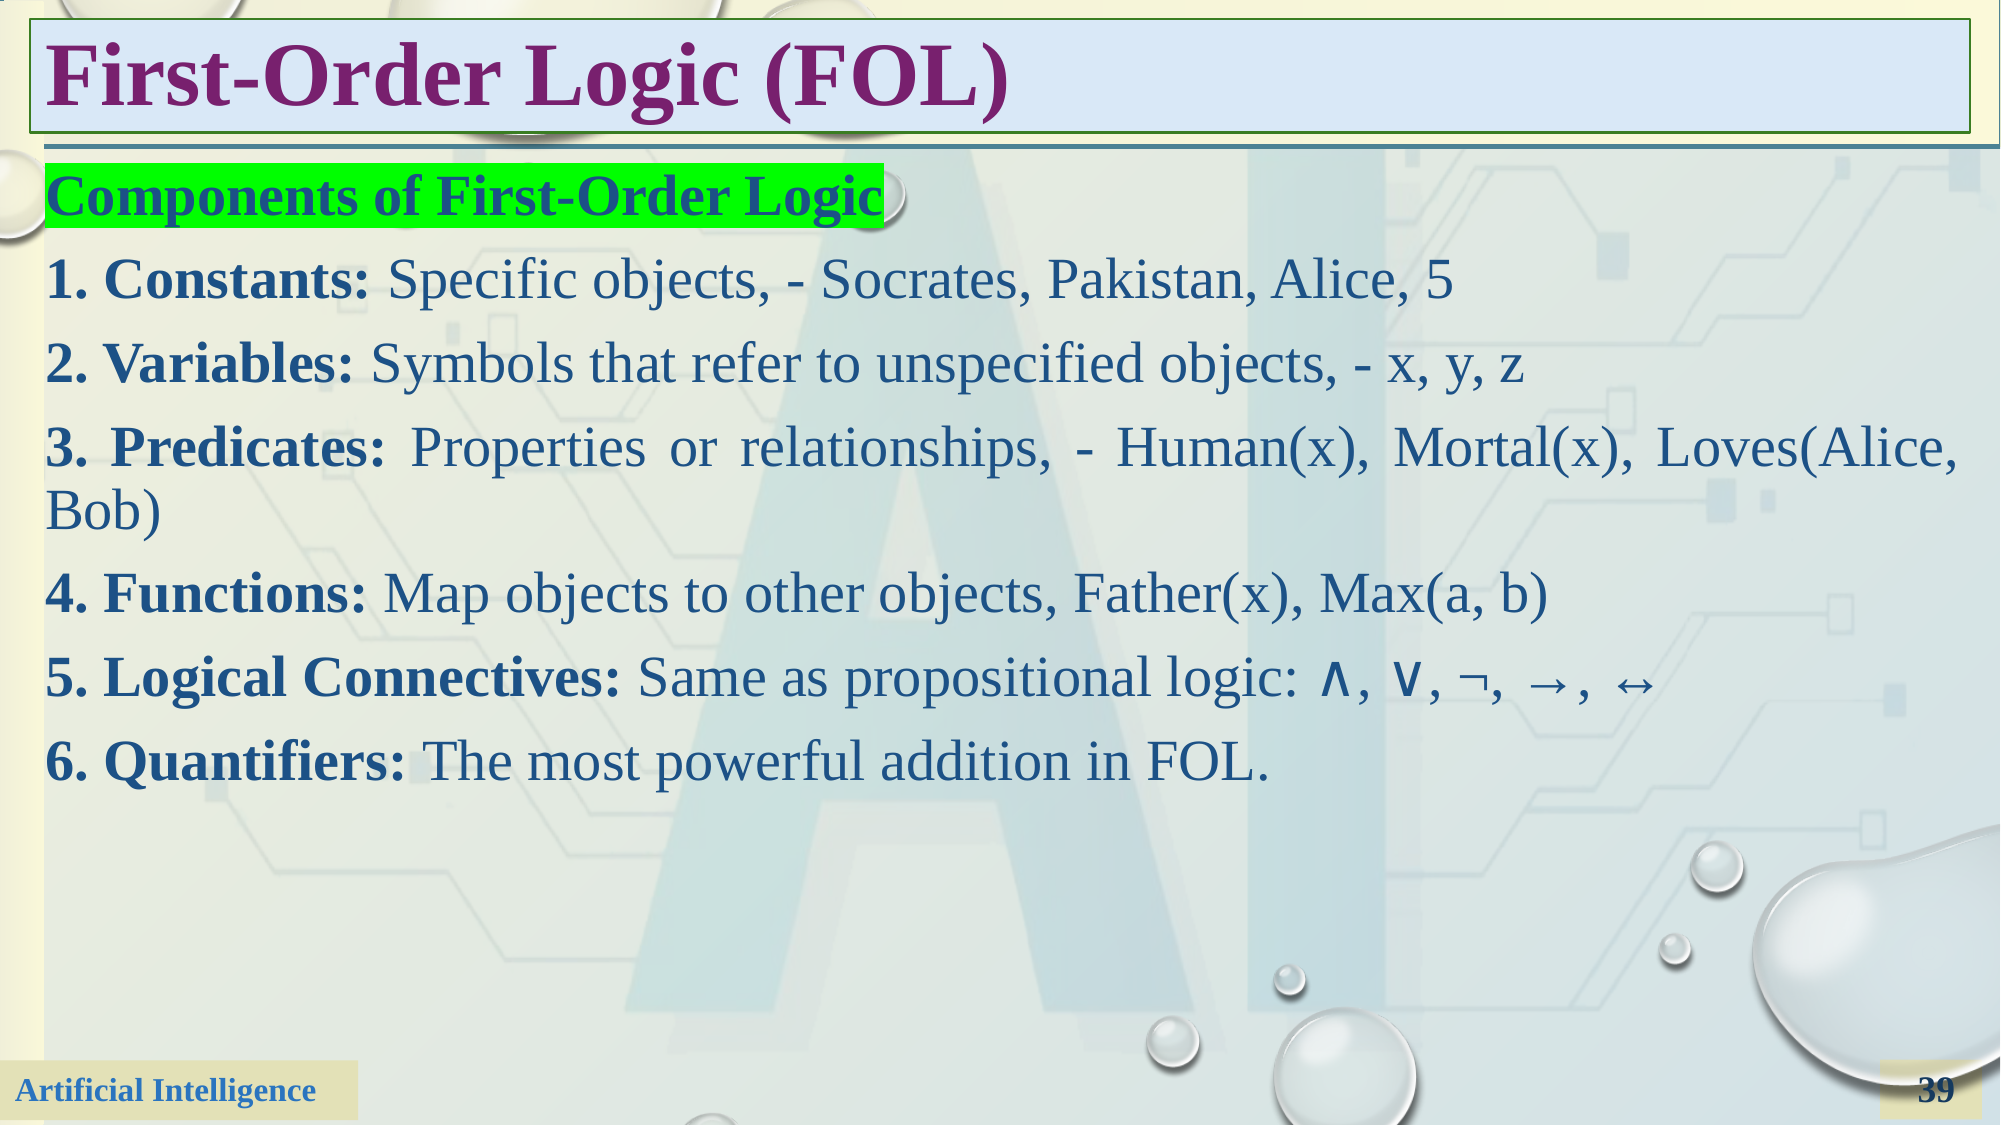

# First-Order Logic (FOL)
Components of First-Order Logic
1. Constants: Specific objects, - Socrates, Pakistan, Alice, 5
2. Variables: Symbols that refer to unspecified objects, - x, y, z
3. Predicates: Properties or relationships, - Human(x), Mortal(x), Loves(Alice, Bob)
4. Functions: Map objects to other objects, Father(x), Max(a, b)
5. Logical Connectives: Same as propositional logic: ∧, ∨, ¬, →, ↔
6. Quantifiers: The most powerful addition in FOL.
39